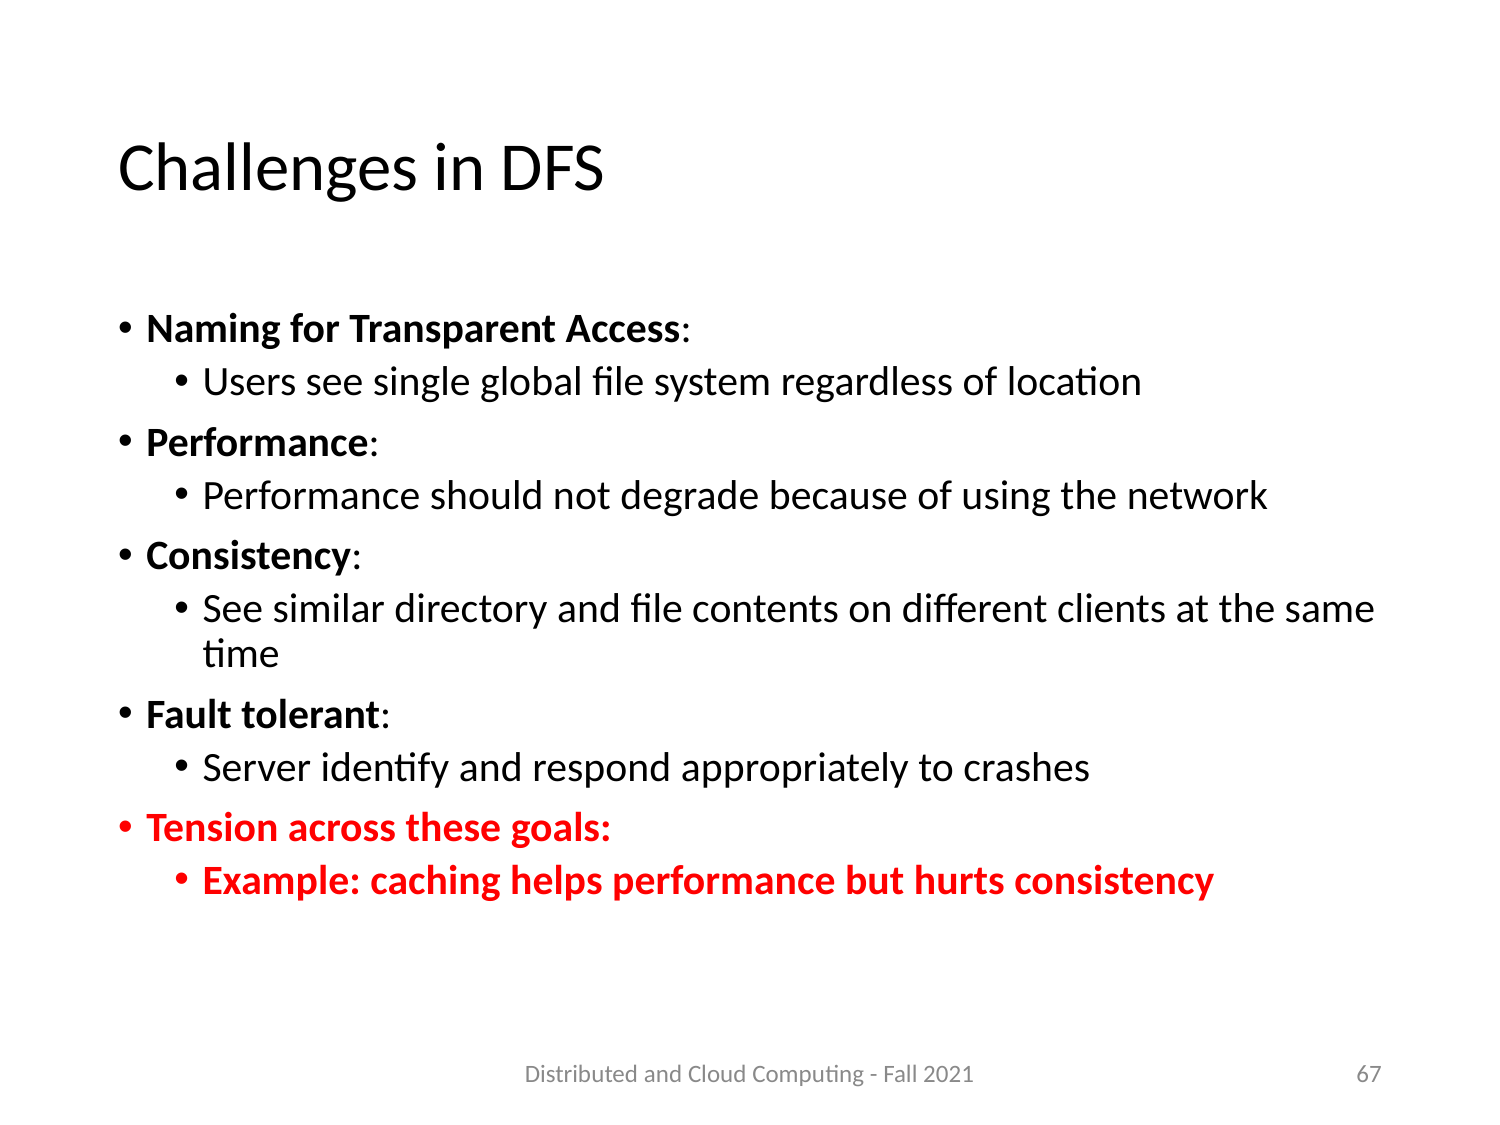

# Challenges in DFS
Naming for Transparent Access:
Users see single global file system regardless of location
Performance:
Performance should not degrade because of using the network
Consistency:
See similar directory and file contents on different clients at the same time
Fault tolerant:
Server identify and respond appropriately to crashes
Tension across these goals:
Example: caching helps performance but hurts consistency
Distributed and Cloud Computing - Fall 2021
67